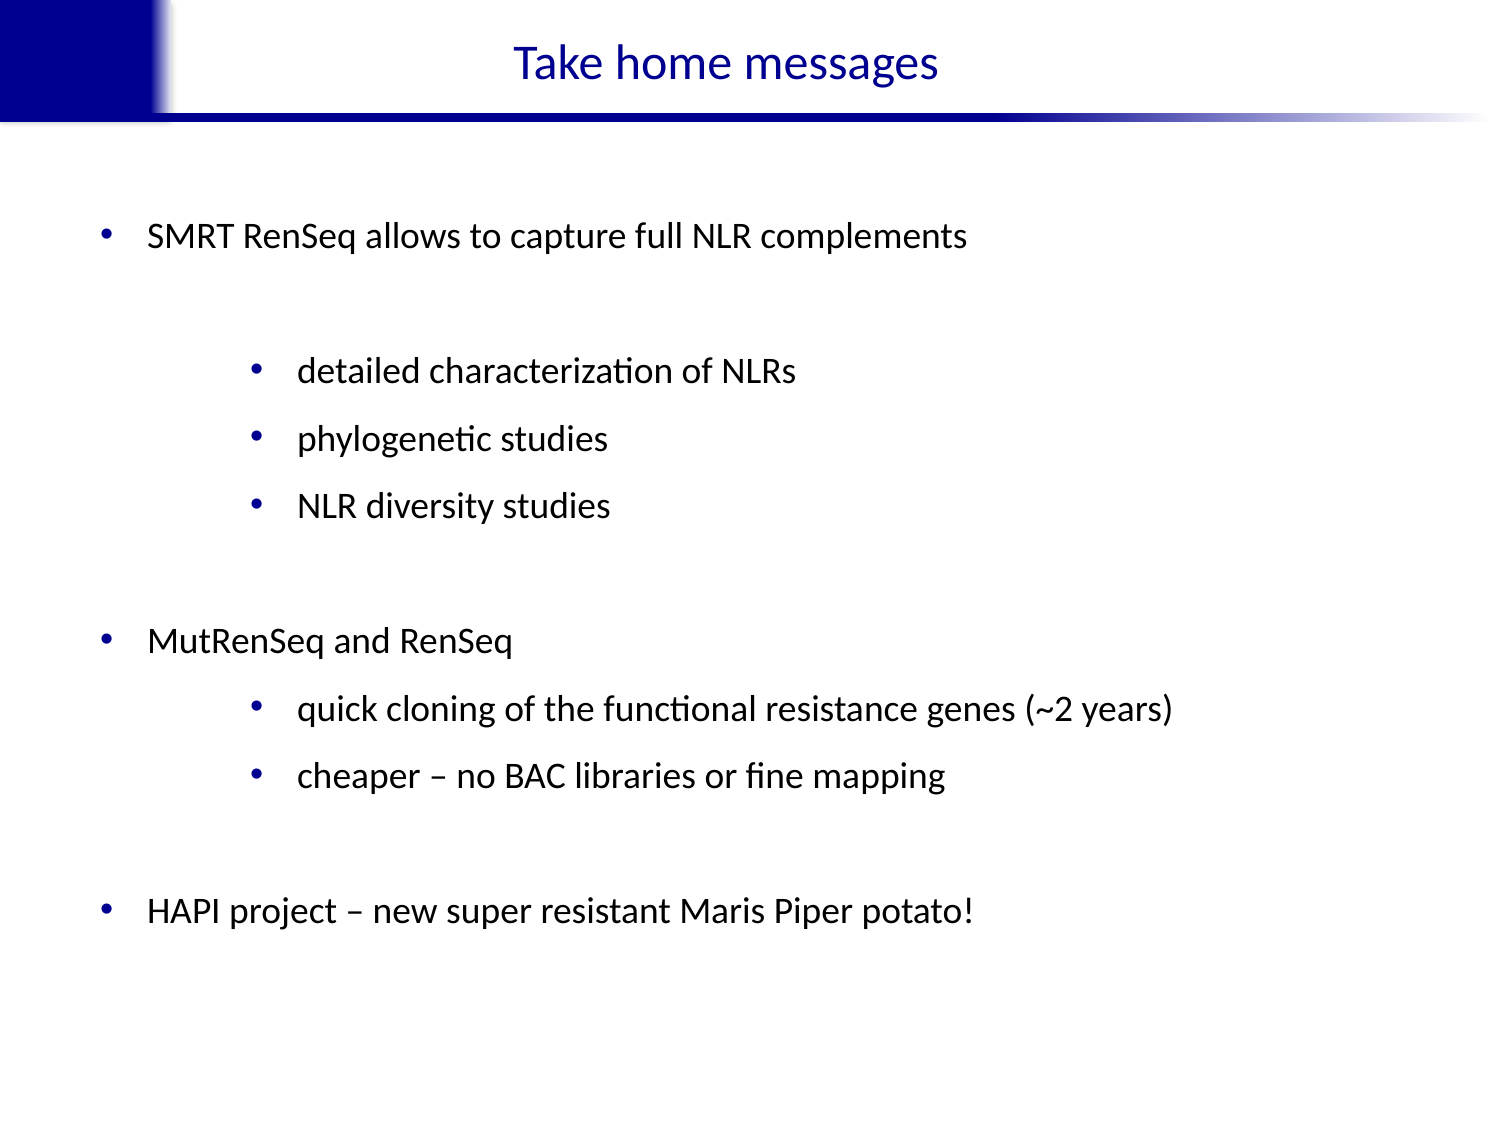

Take home messages

SMRT RenSeq allows to capture full NLR complements

detailed characterization of NLRs
phylogenetic studies
NLR diversity studies

MutRenSeq and RenSeq
quick cloning of the functional resistance genes (~2 years)
cheaper – no BAC libraries or fine mapping

HAPI project – new super resistant Maris Piper potato!